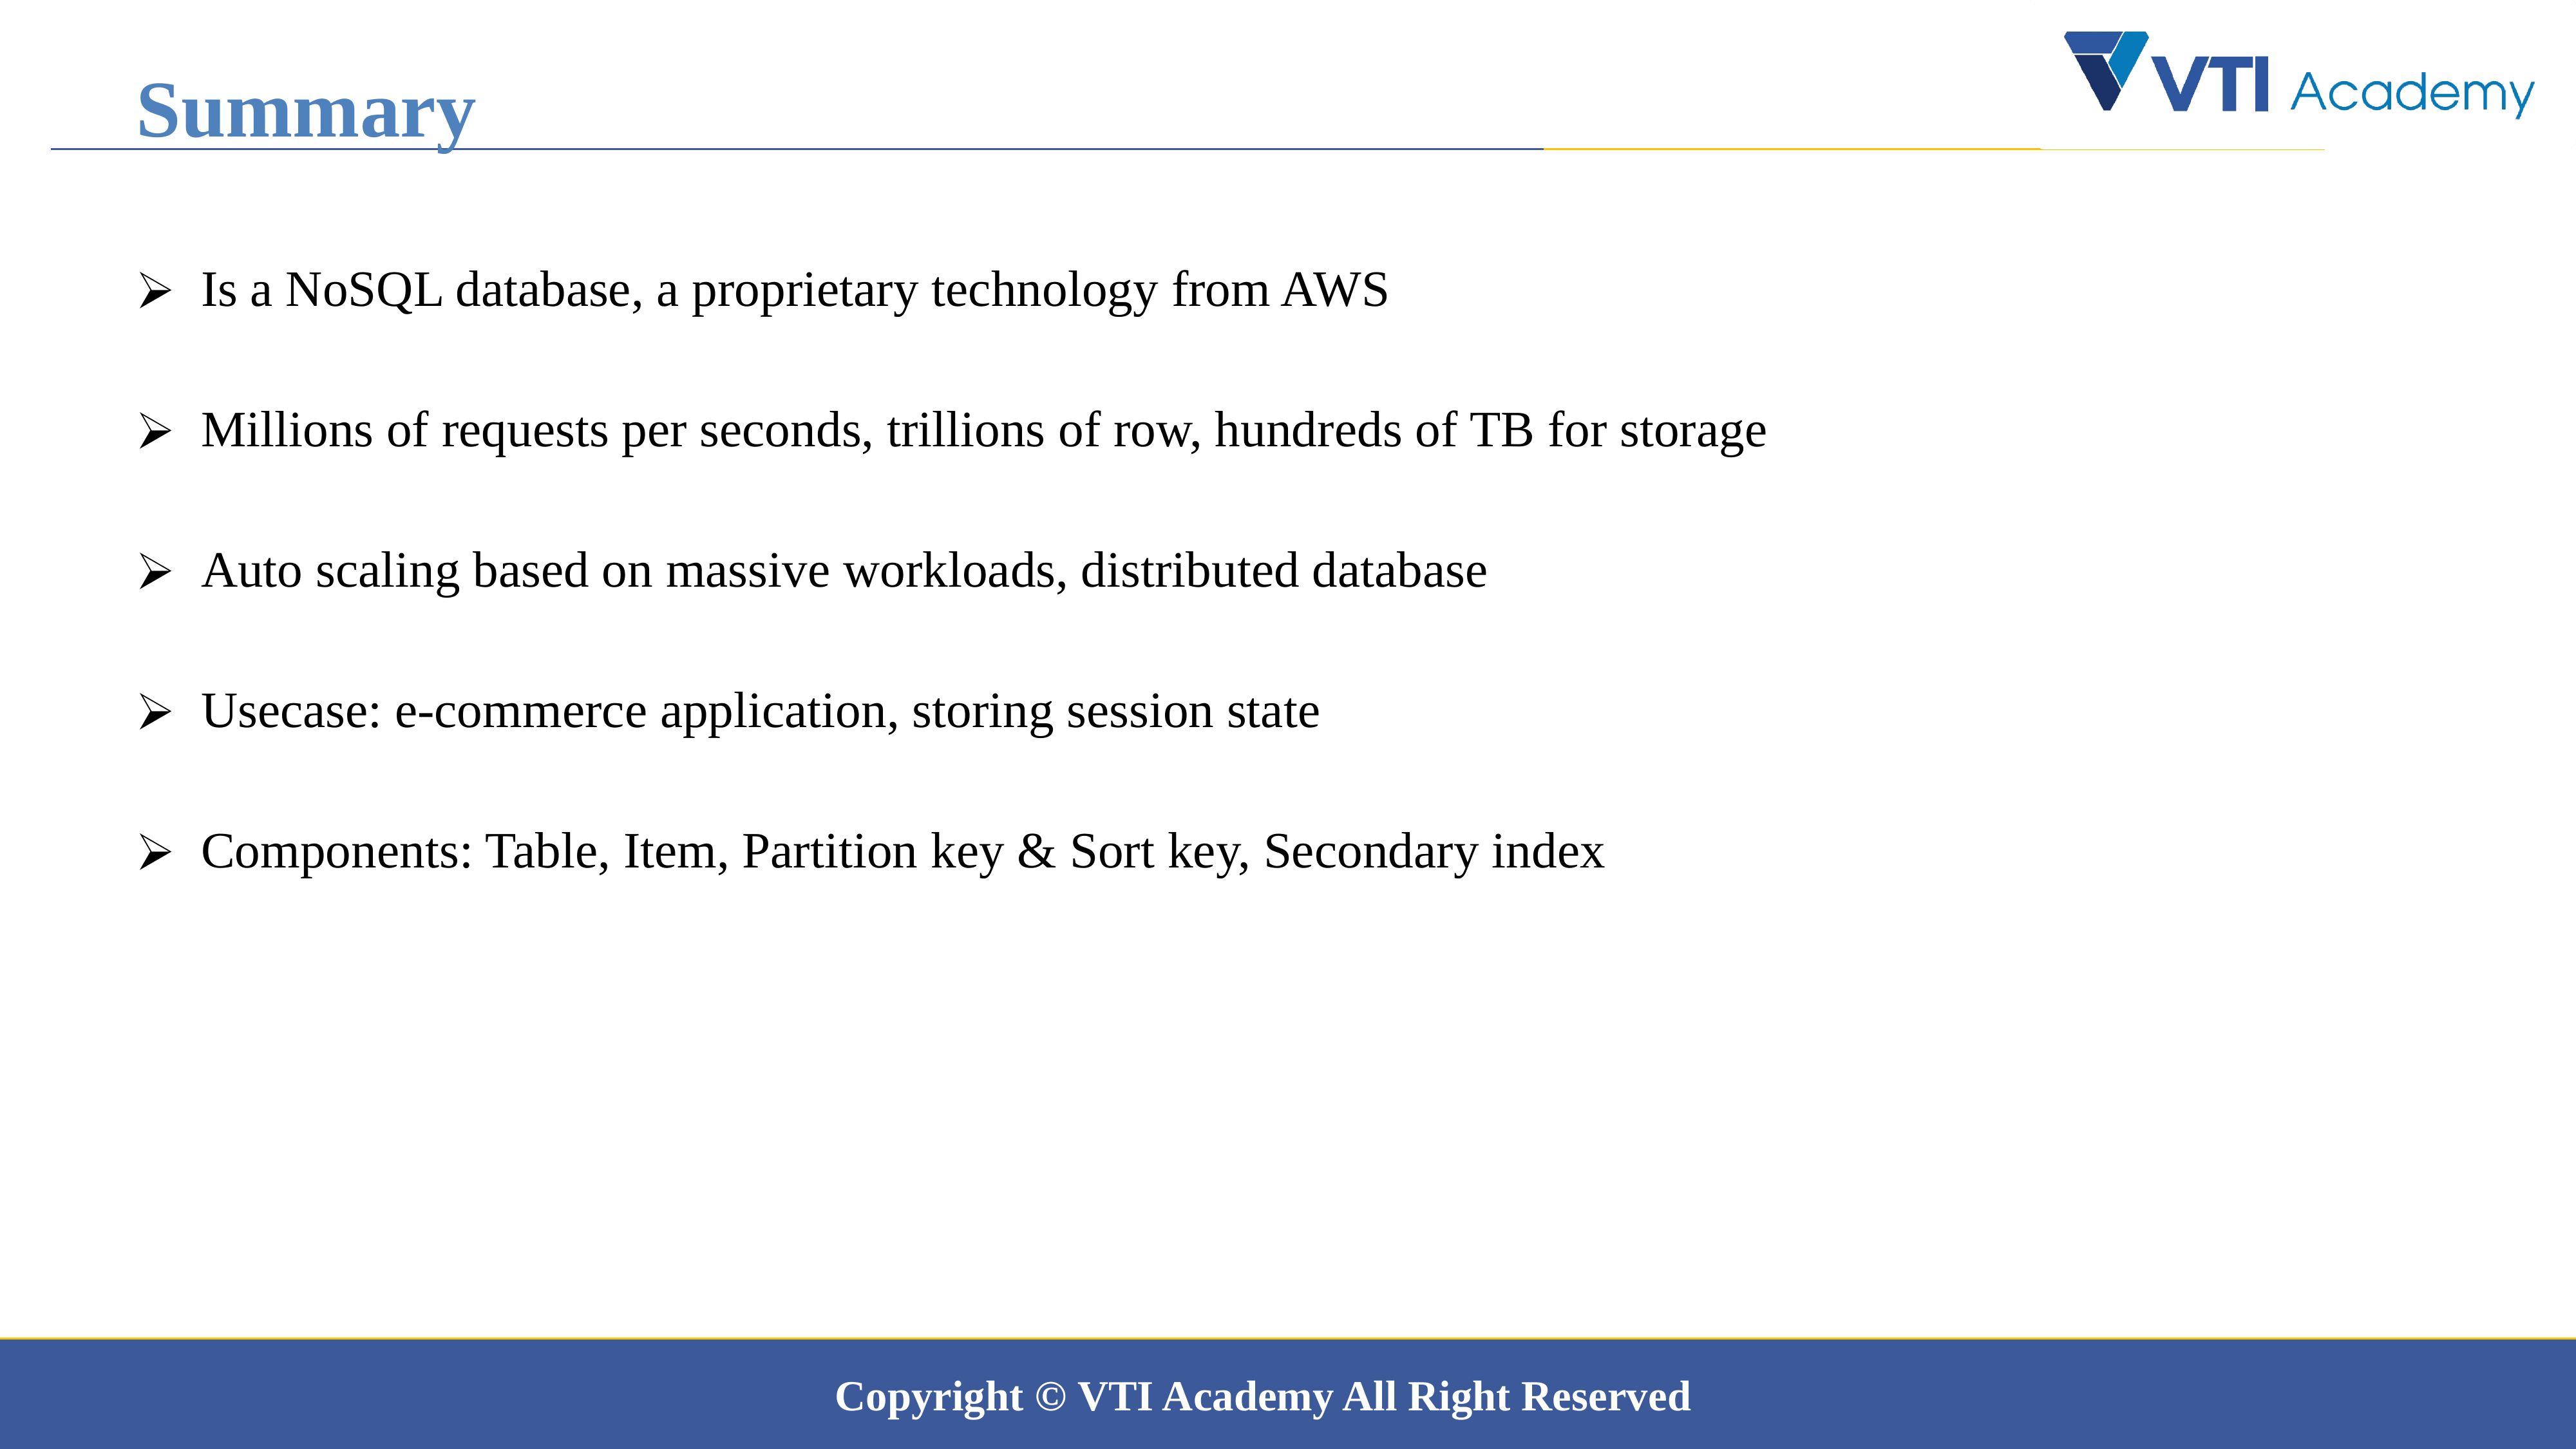

Summary
Is a NoSQL database, a proprietary technology from AWS
Millions of requests per seconds, trillions of row, hundreds of TB for storage
Auto scaling based on massive workloads, distributed database
Usecase: e-commerce application, storing session state
Components: Table, Item, Partition key & Sort key, Secondary index